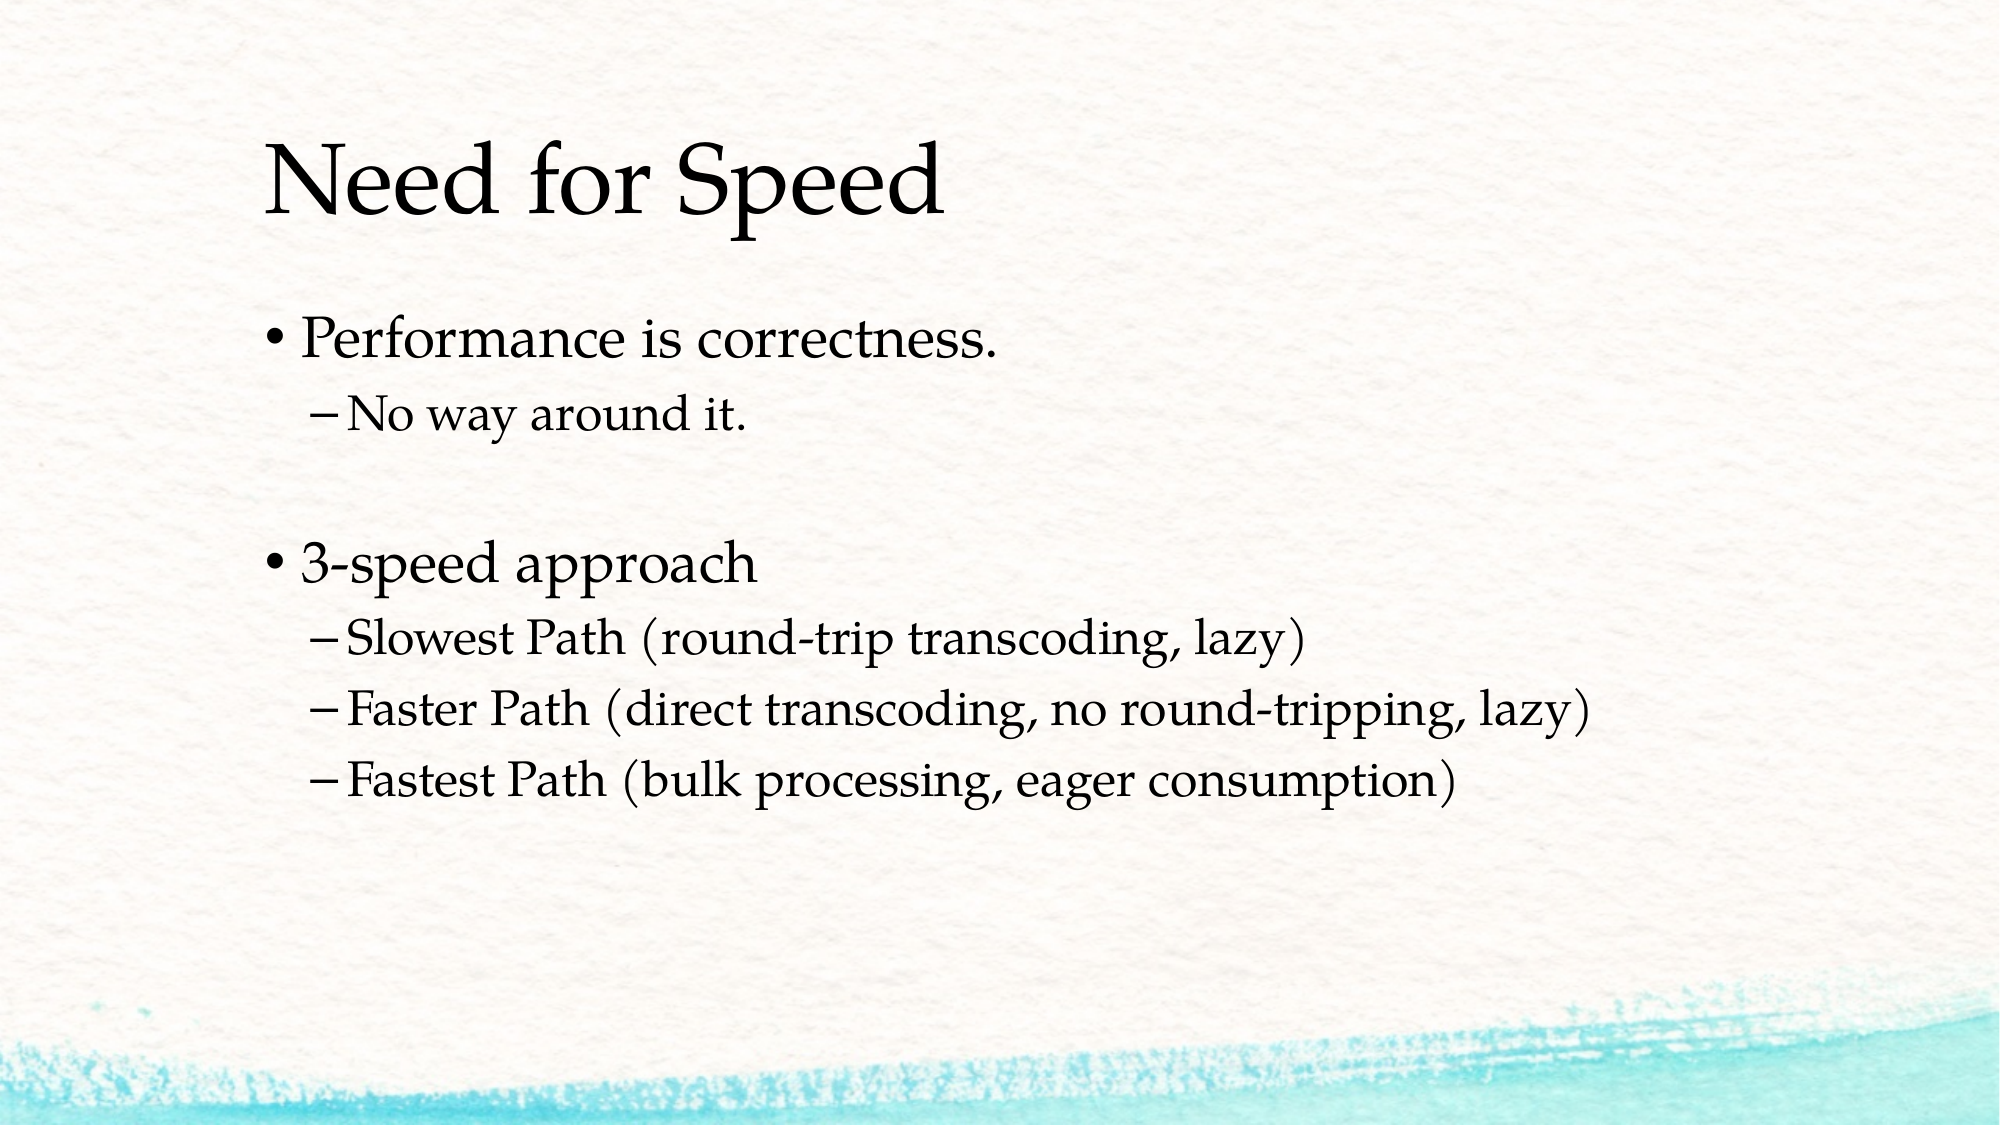

# Need for Speed
Performance is correctness.
No way around it.
3-speed approach
Slowest Path (round-trip transcoding, lazy)
Faster Path (direct transcoding, no round-tripping, lazy)
Fastest Path (bulk processing, eager consumption)